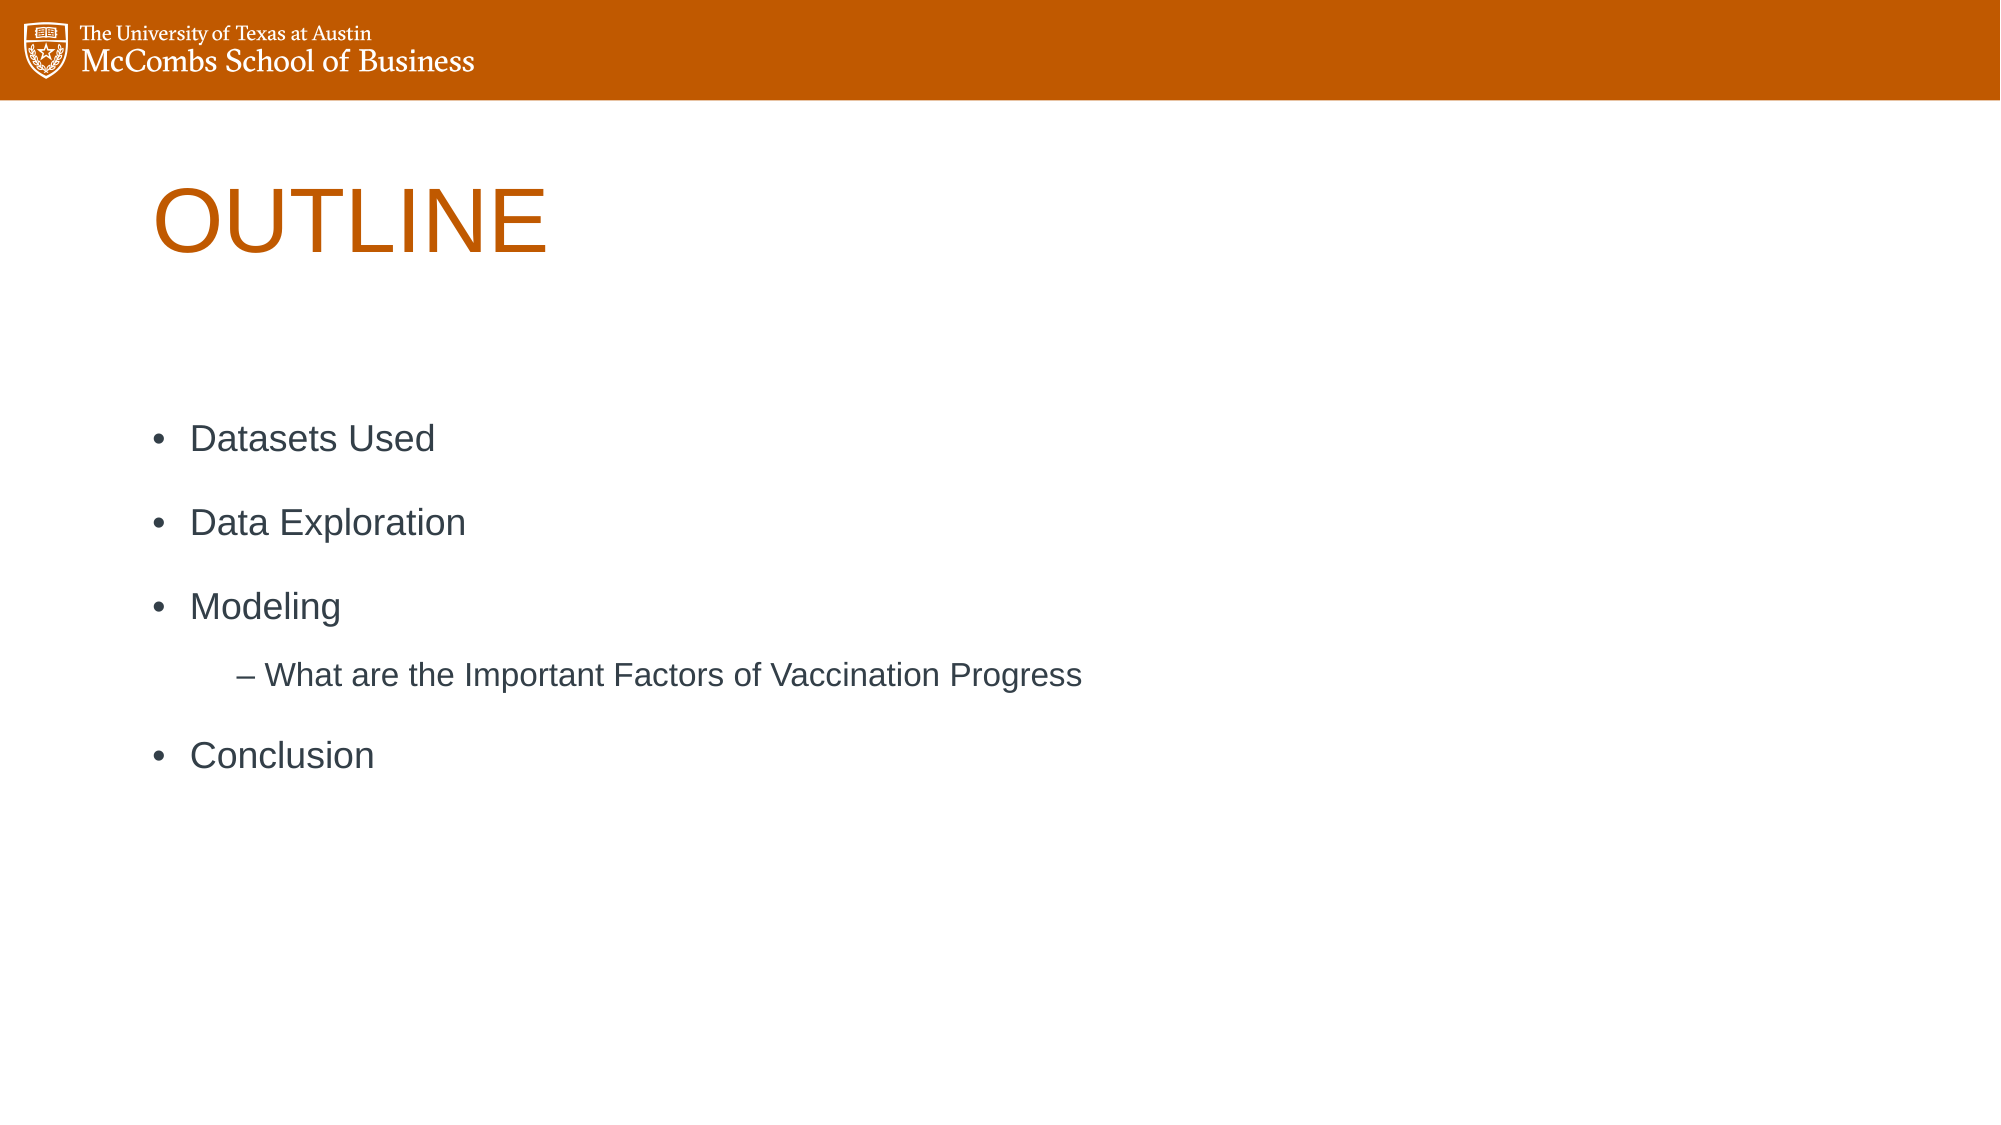

# OUTLINE
Datasets Used
Data Exploration
Modeling
 – What are the Important Factors of Vaccination Progress
Conclusion